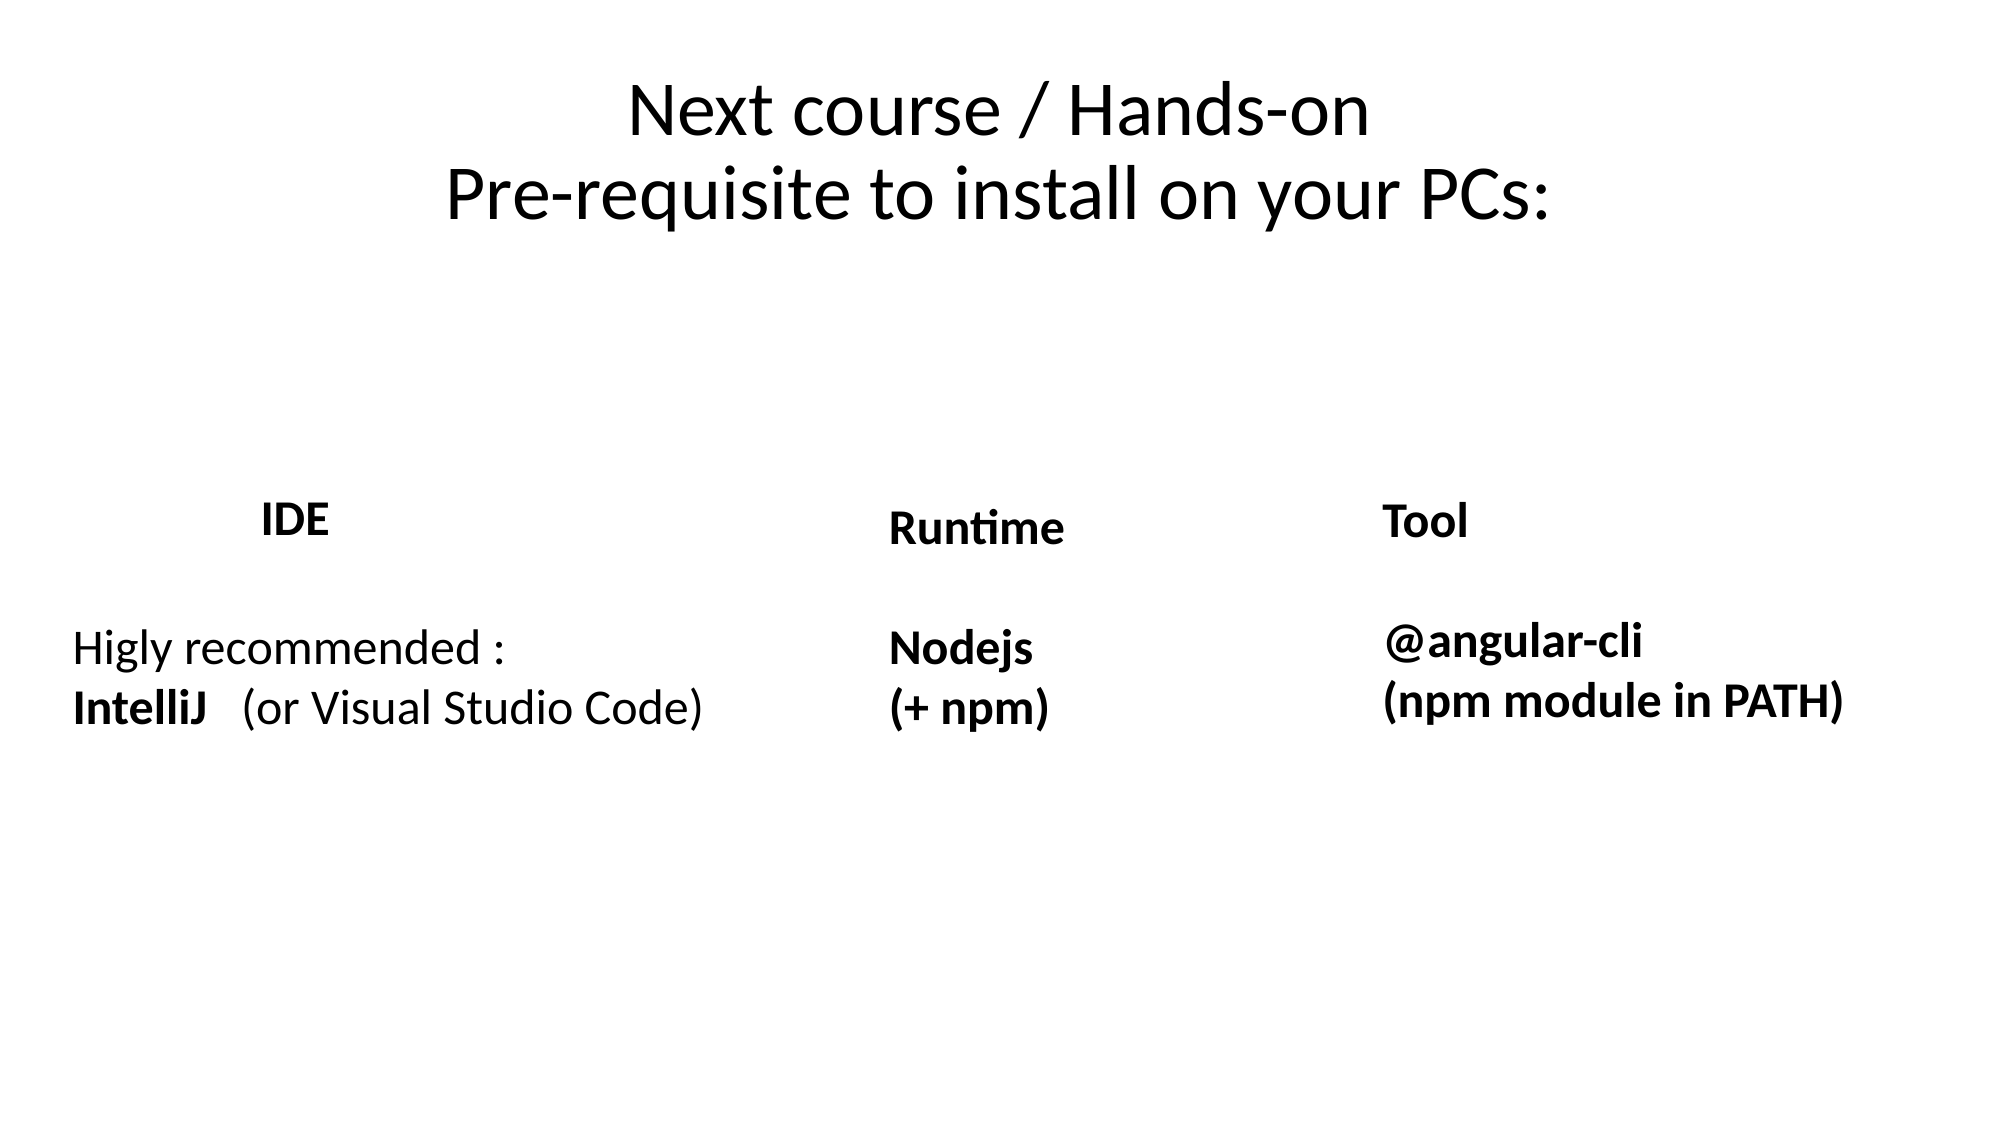

# Next course / Hands-on Pre-requisite to install on your PCs:
IDE
Tool

@angular-cli
(npm module in PATH)
Runtime

Nodejs
(+ npm)
Higly recommended :
IntelliJ   (or Visual Studio Code)